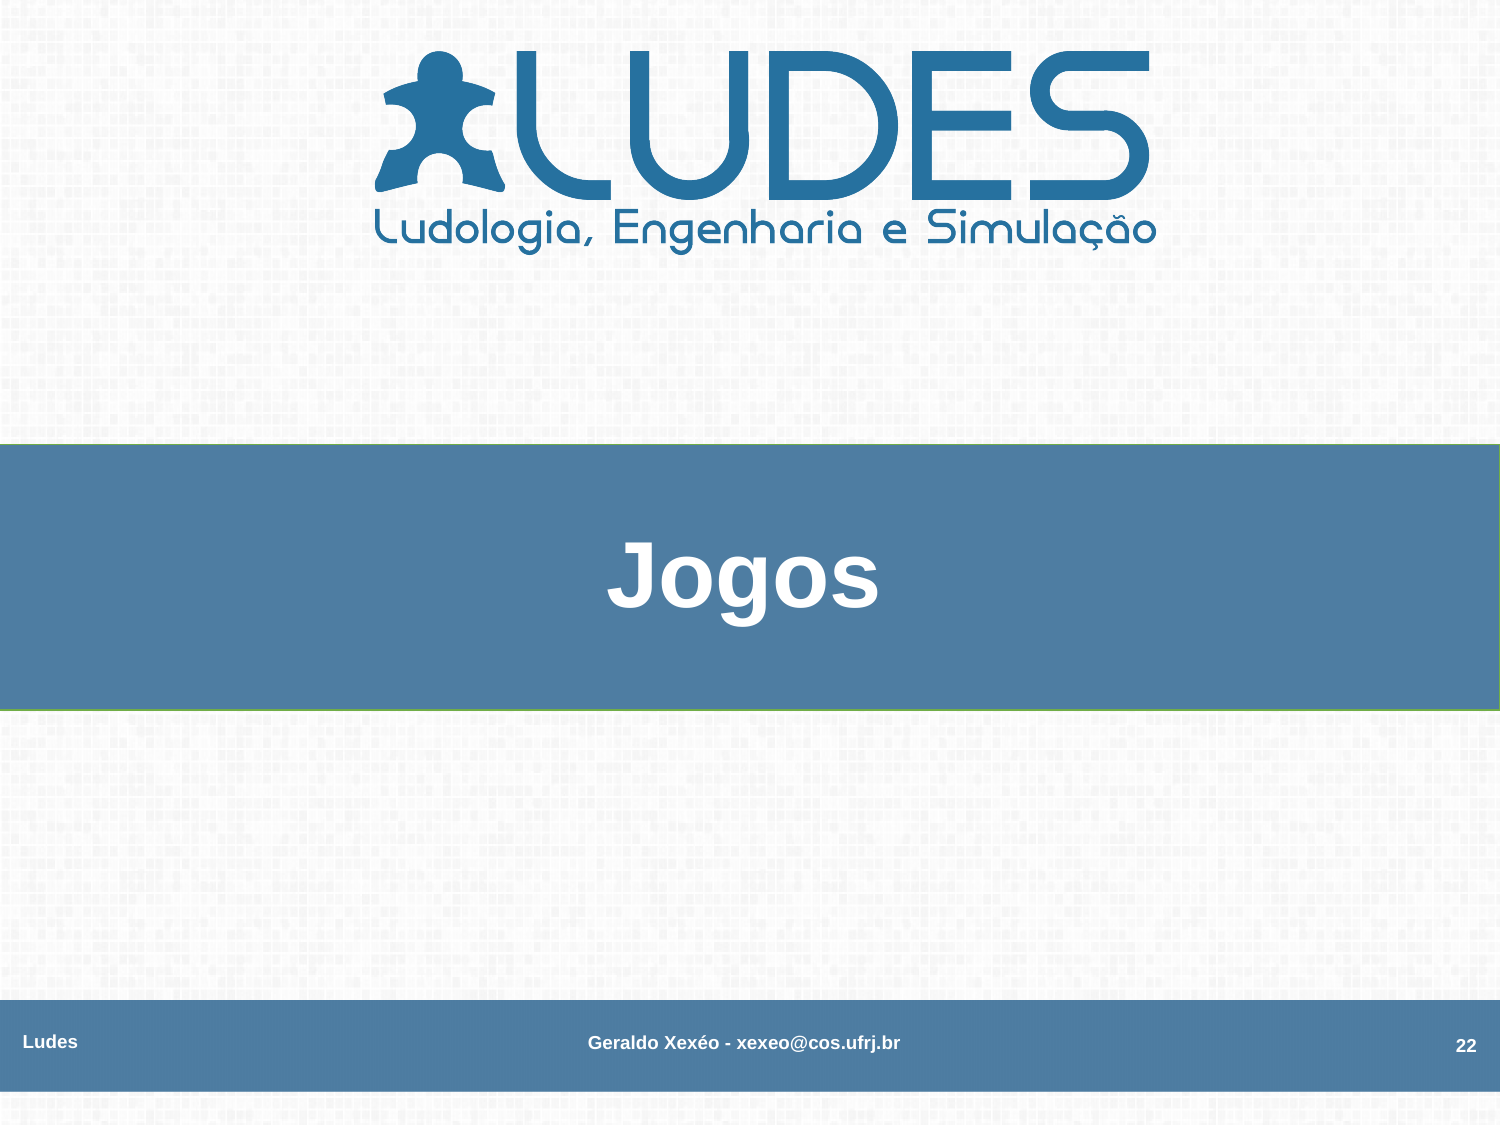

# Jogos

Ludes
Geraldo Xexéo - xexeo@cos.ufrj.br
22